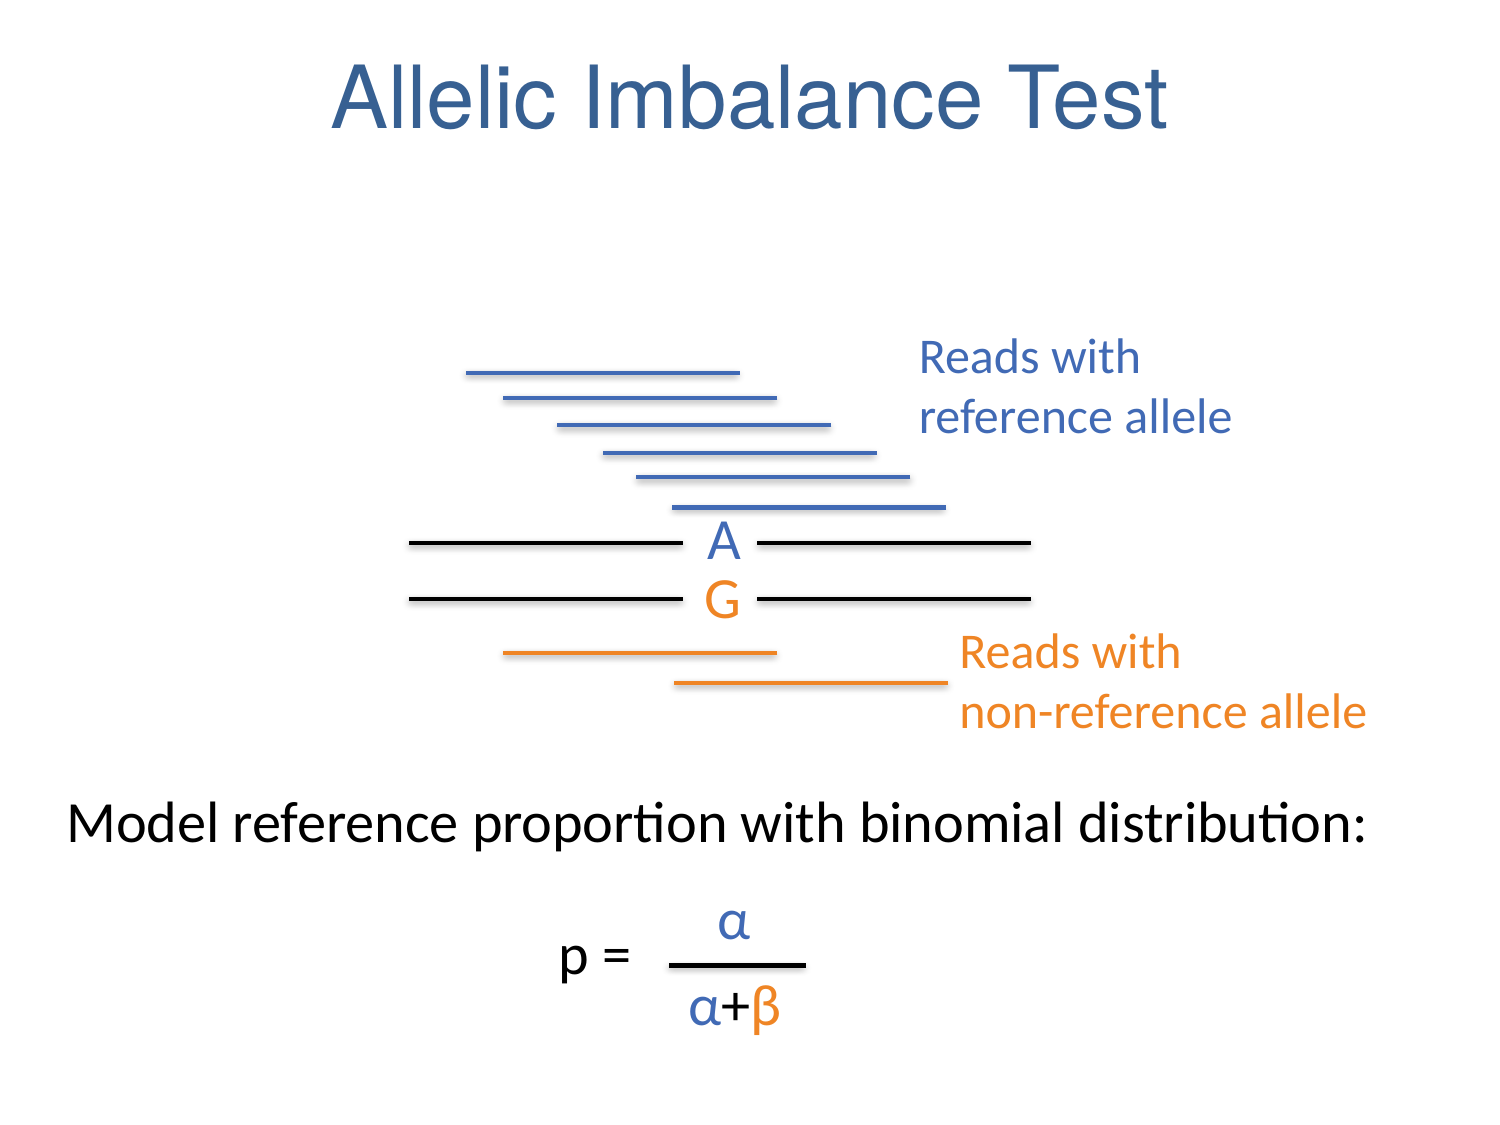

# Allelic Imbalance Test
Reads with
reference allele
A
G
Reads with
non-reference allele
Model reference proportion with binomial distribution:
α
p =
α+β